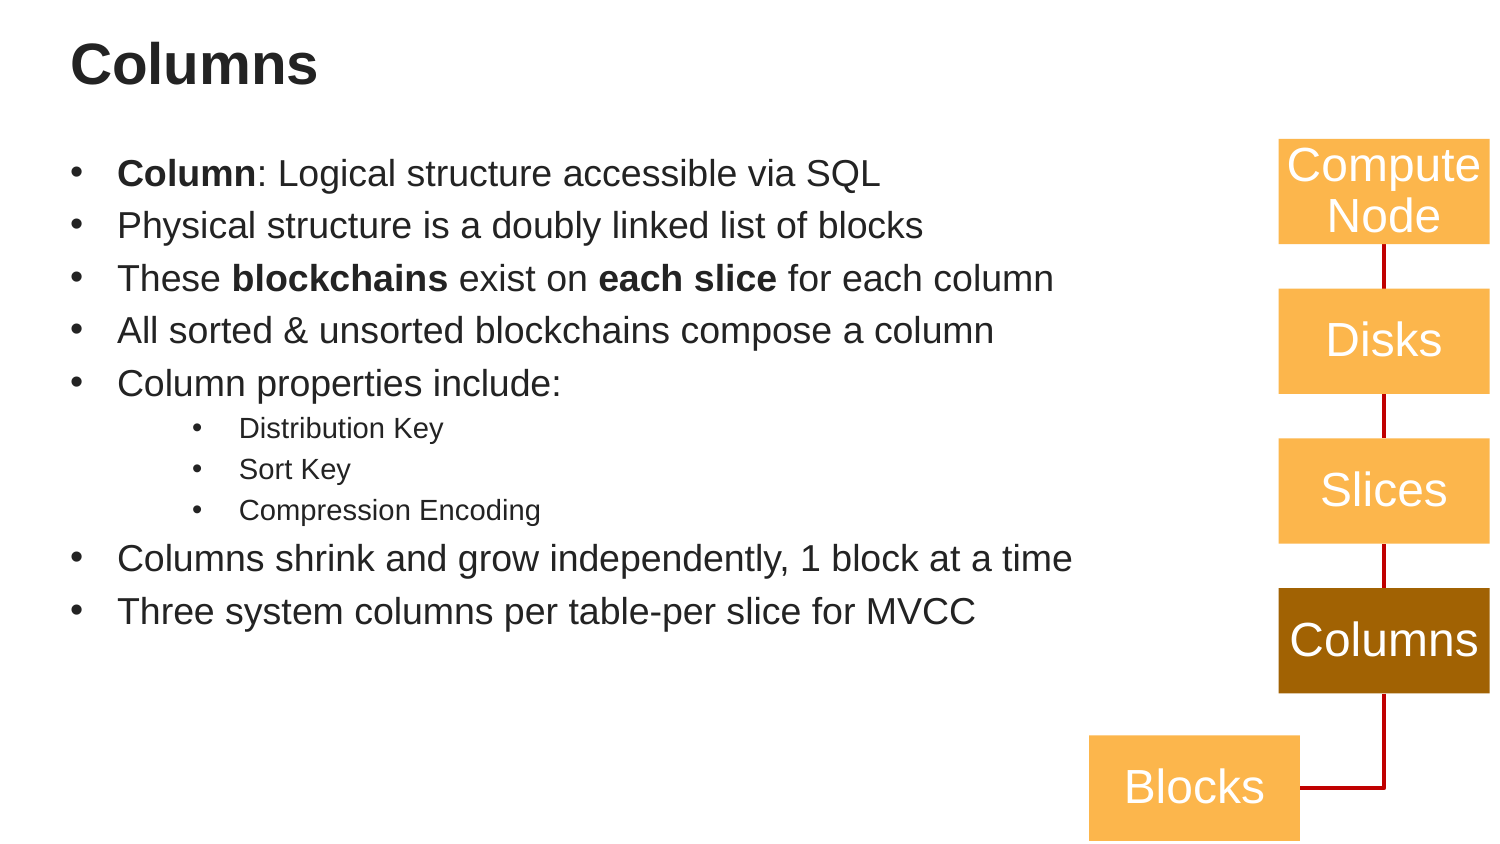

# Columns
Compute Node
Disks
Slices
Columns
Blocks
Column: Logical structure accessible via SQL
Physical structure is a doubly linked list of blocks
These blockchains exist on each slice for each column
All sorted & unsorted blockchains compose a column
Column properties include:
Distribution Key
Sort Key
Compression Encoding
Columns shrink and grow independently, 1 block at a time
Three system columns per table-per slice for MVCC